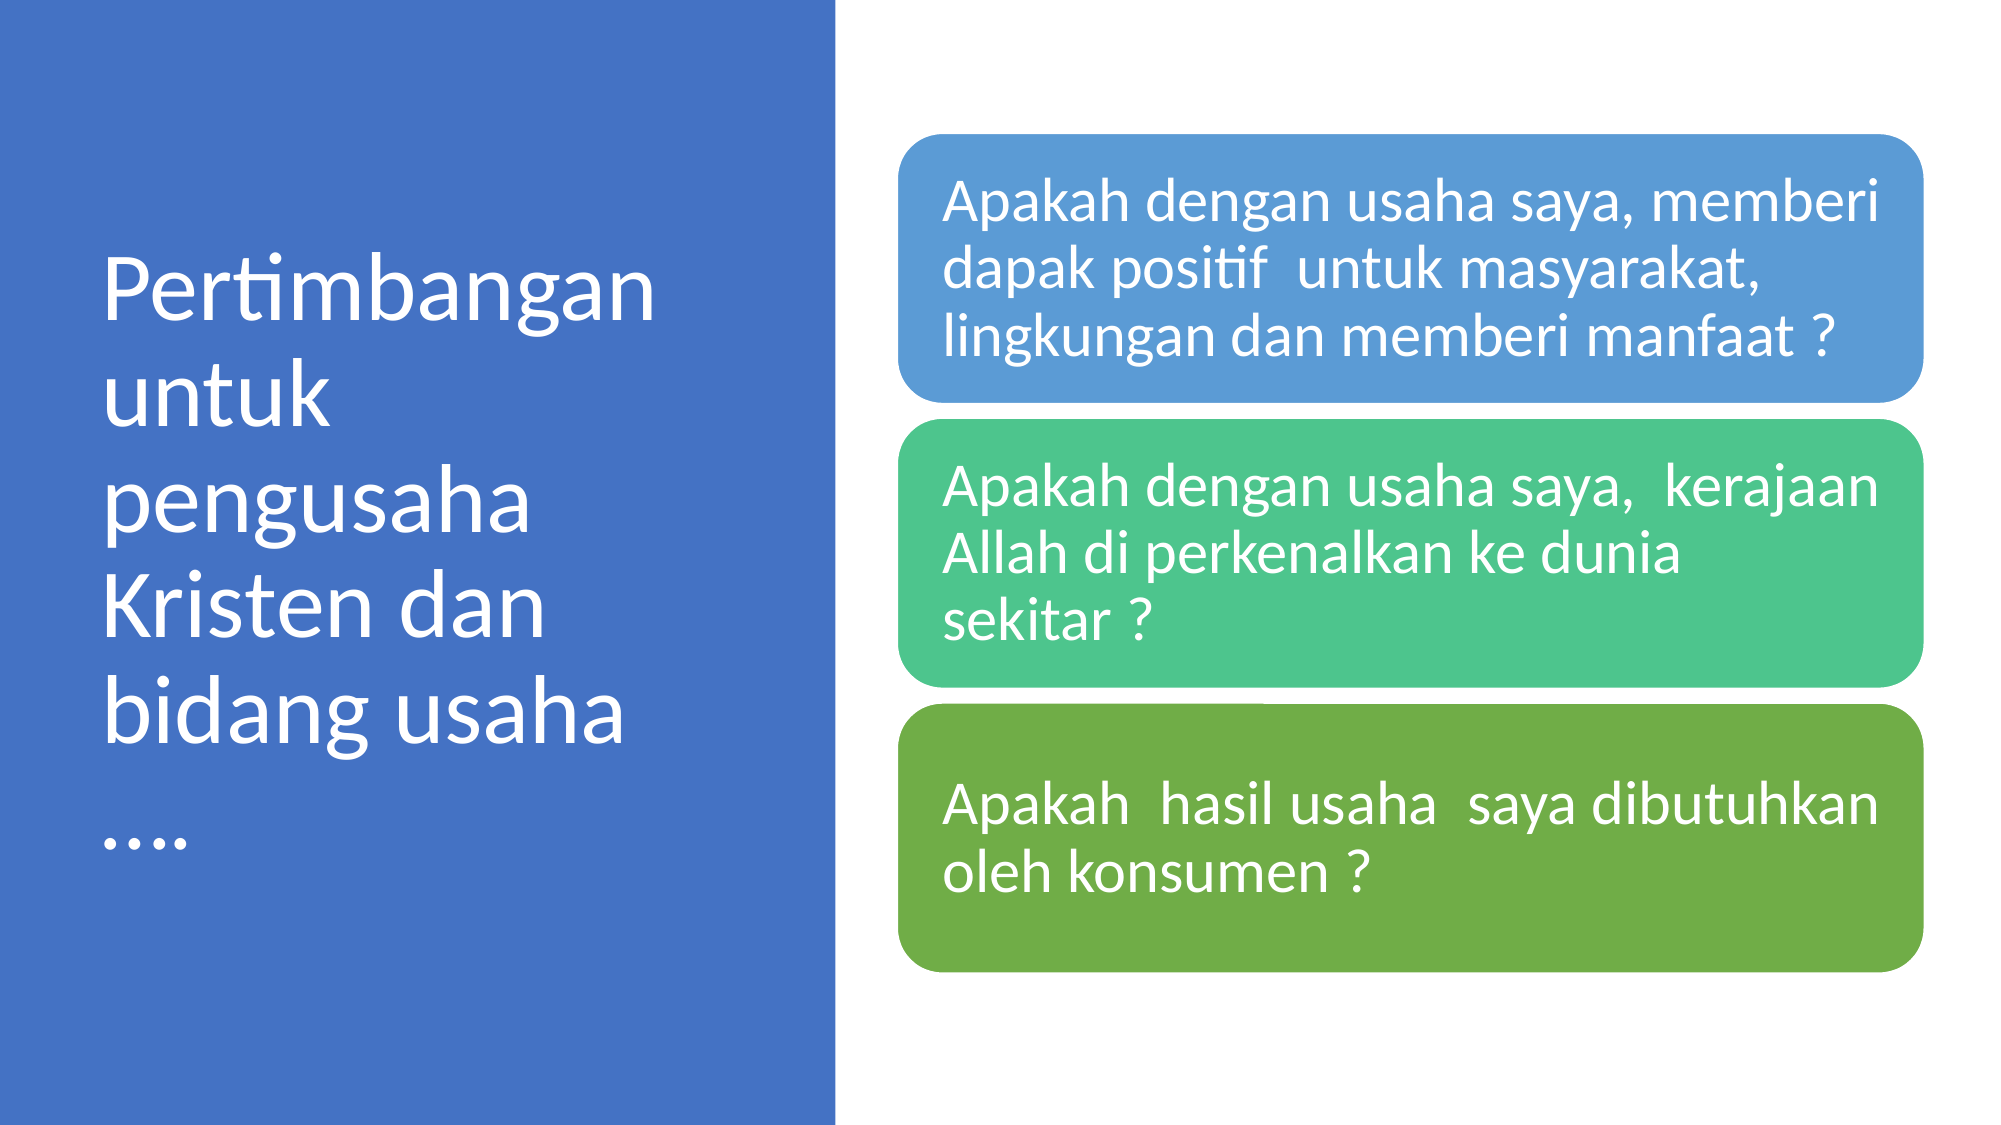

# Pertimbangan untuk pengusaha Kristen dan bidang usaha ….
Apakah dengan usaha saya, memberi dapak positif  untuk masyarakat,  lingkungan dan memberi manfaat ?
Apakah dengan usaha saya,  kerajaan Allah di perkenalkan ke dunia sekitar ?
Apakah  hasil usaha  saya dibutuhkan oleh konsumen ?